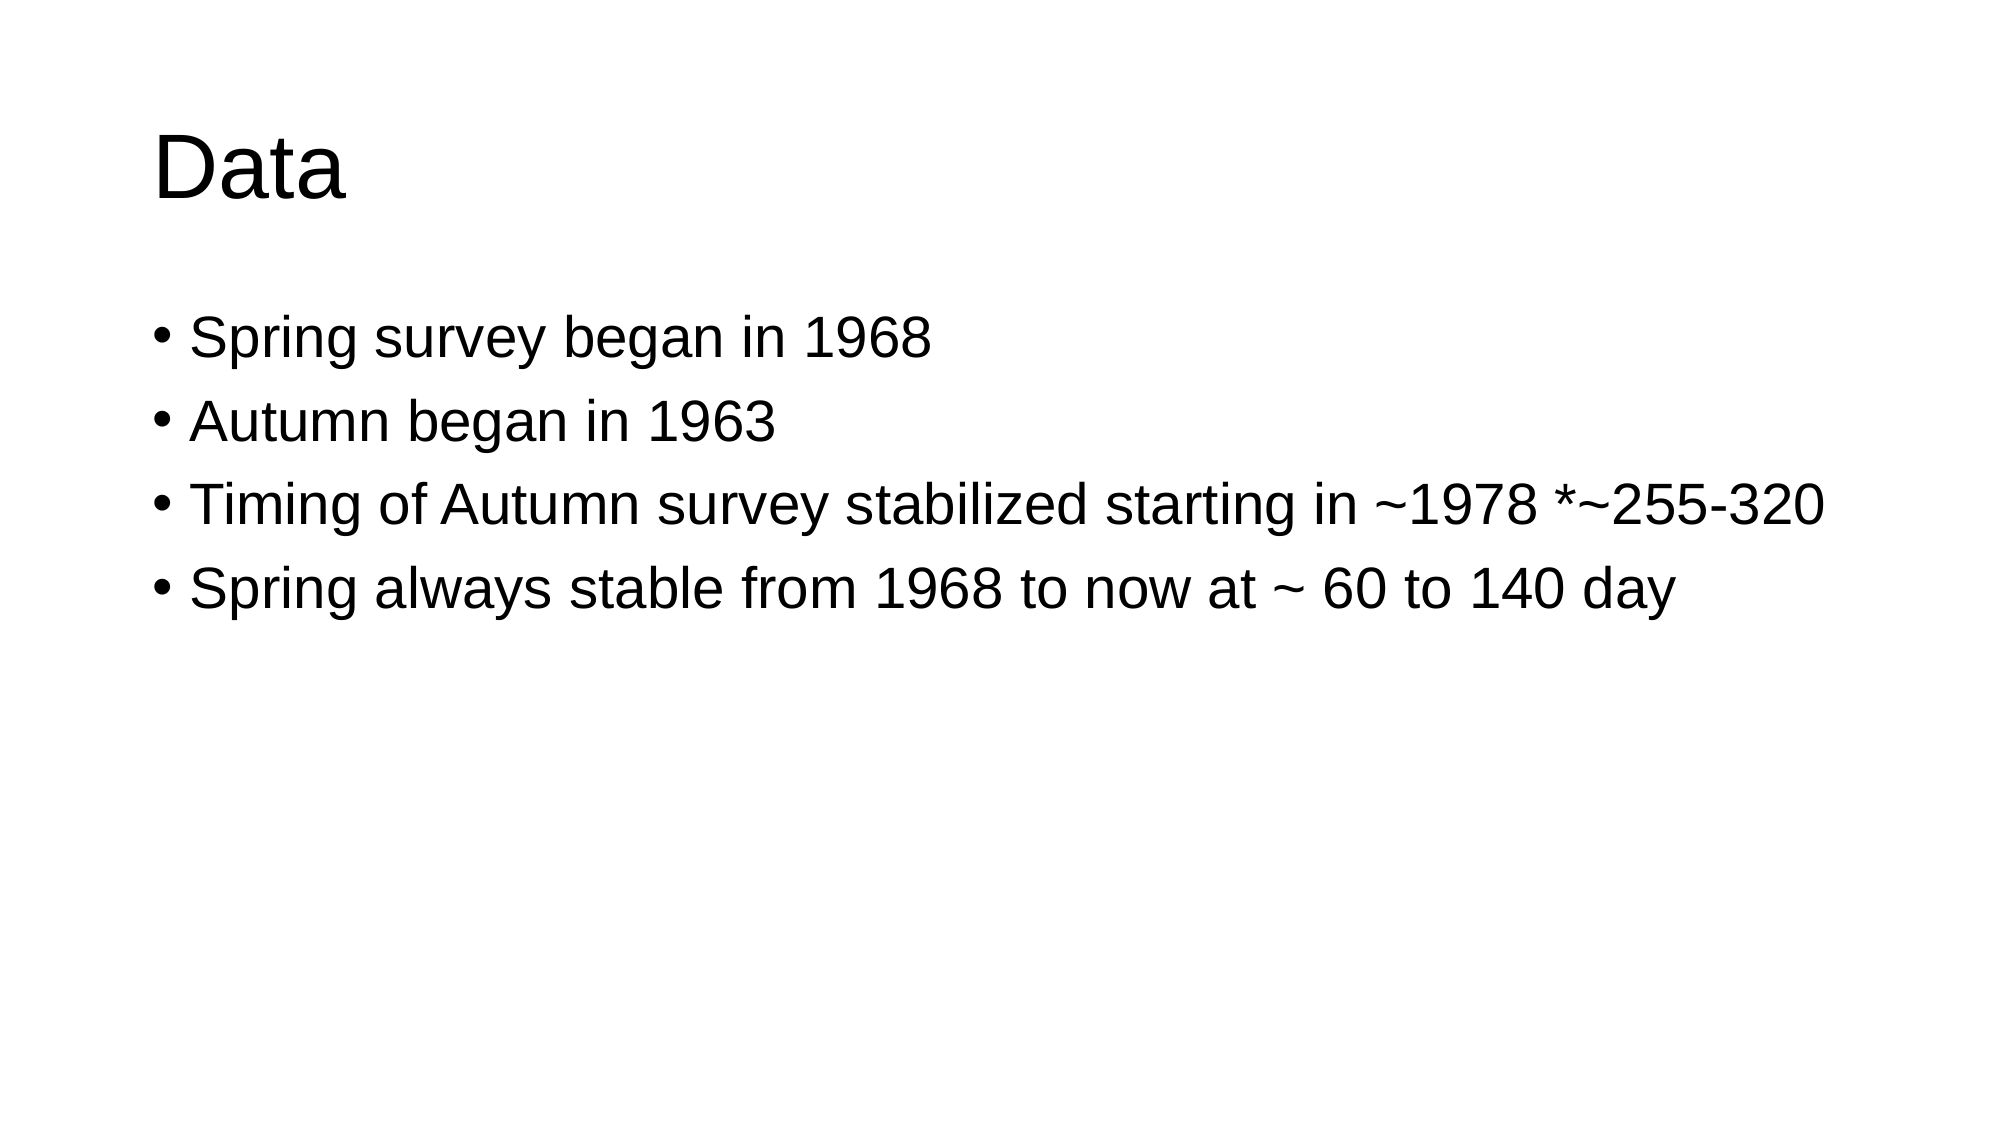

# Data
Spring survey began in 1968
Autumn began in 1963
Timing of Autumn survey stabilized starting in ~1978 *~255-320
Spring always stable from 1968 to now at ~ 60 to 140 day